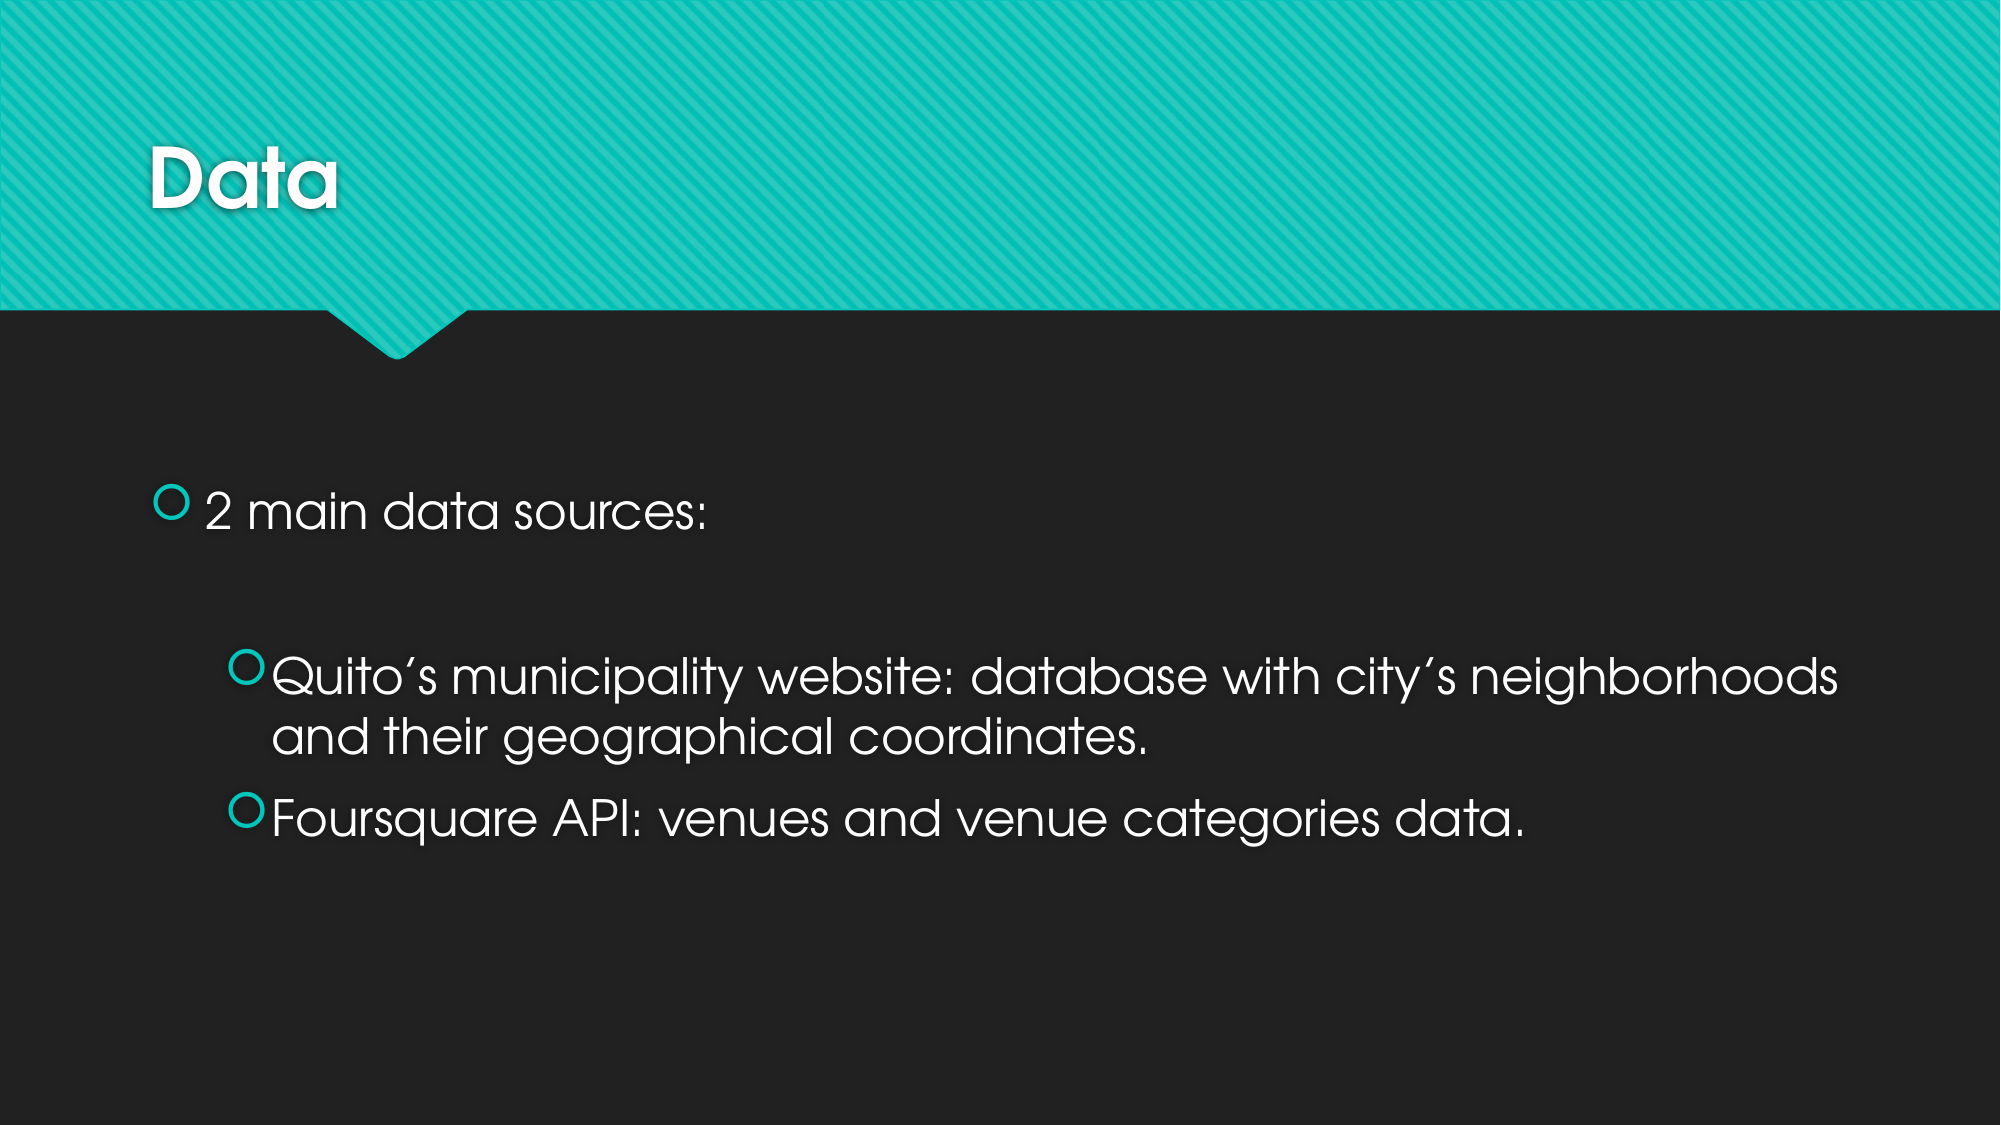

# Data
2 main data sources:

Quito’s municipality website: database with city’s neighborhoods and their geographical coordinates.
Foursquare API: venues and venue categories data.